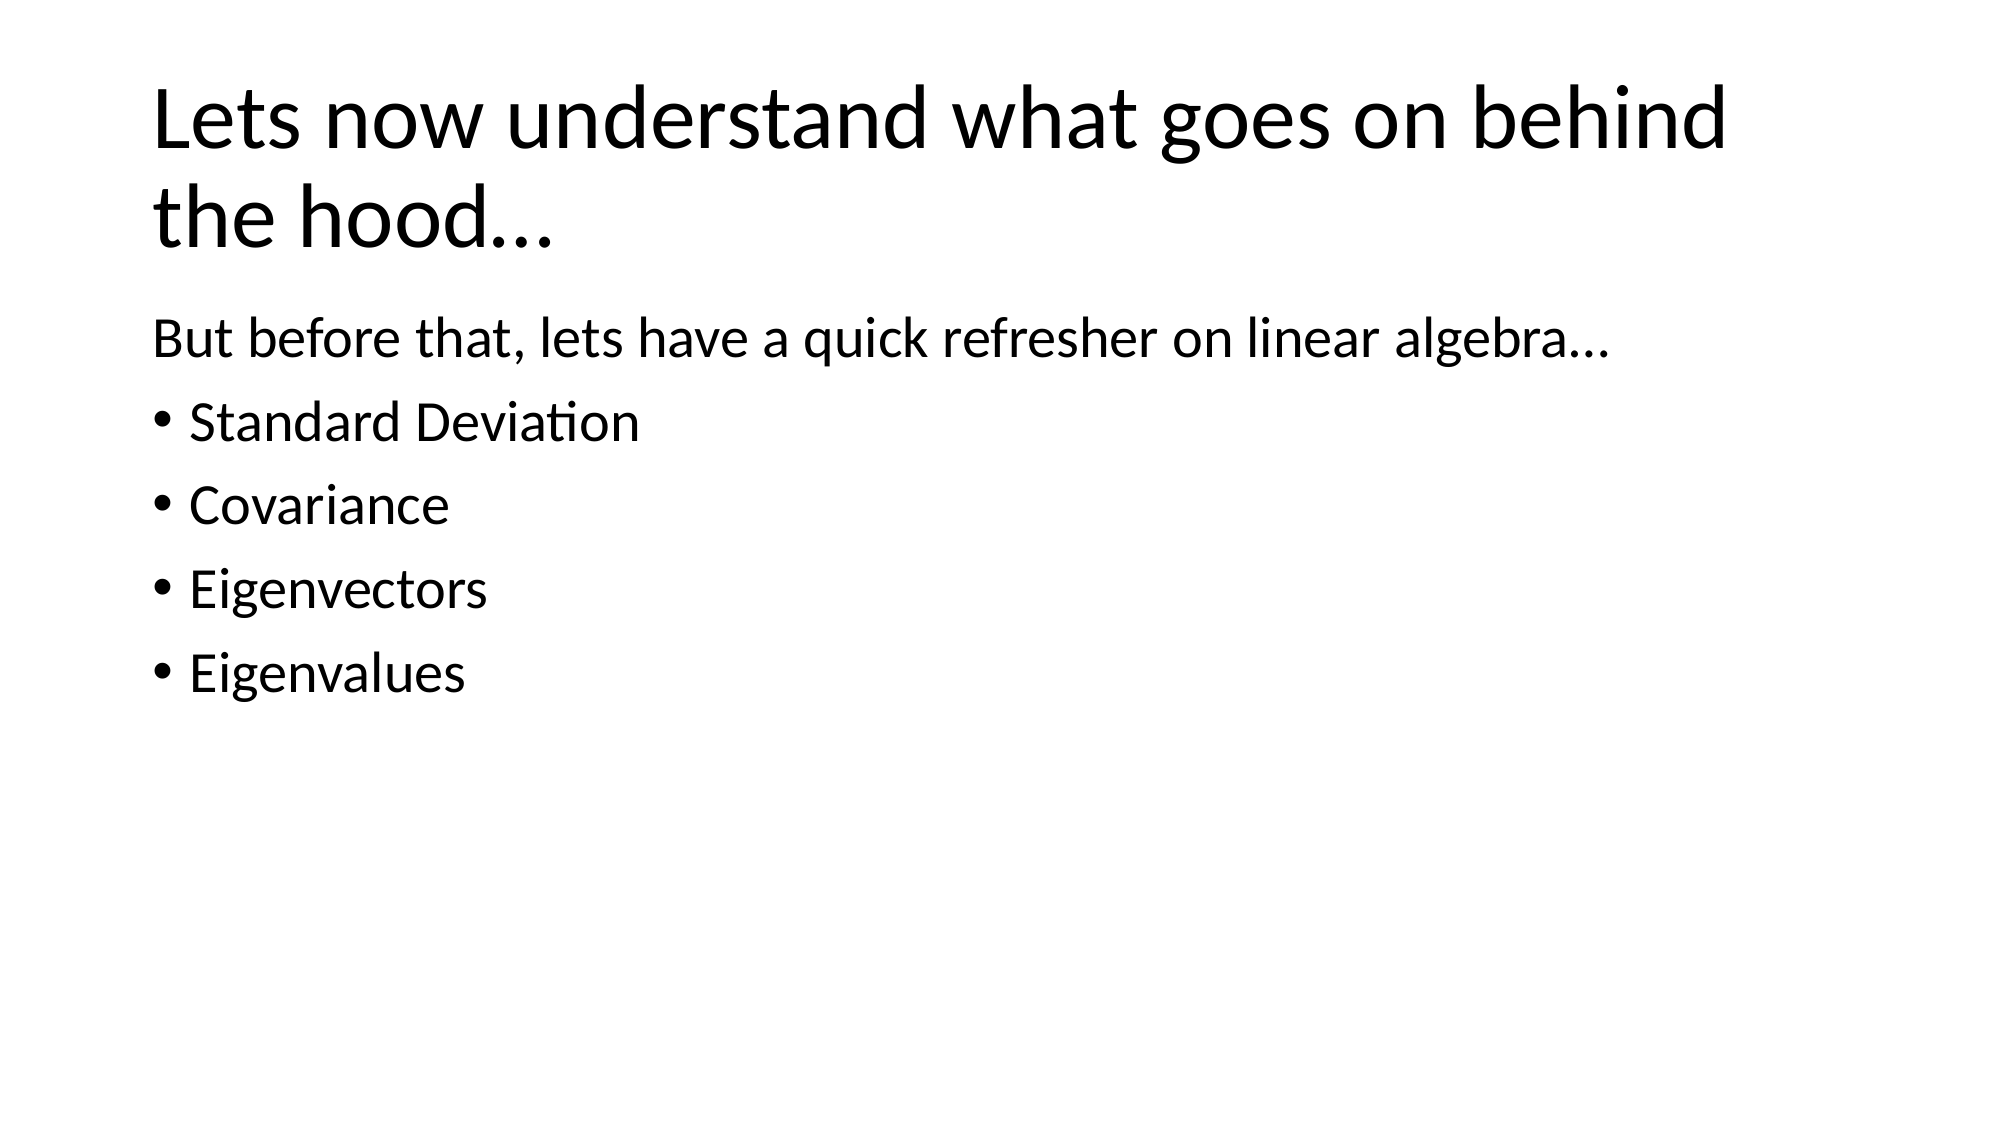

# Lets now understand what goes on behind the hood…
But before that, lets have a quick refresher on linear algebra…
Standard Deviation
Covariance
Eigenvectors
Eigenvalues